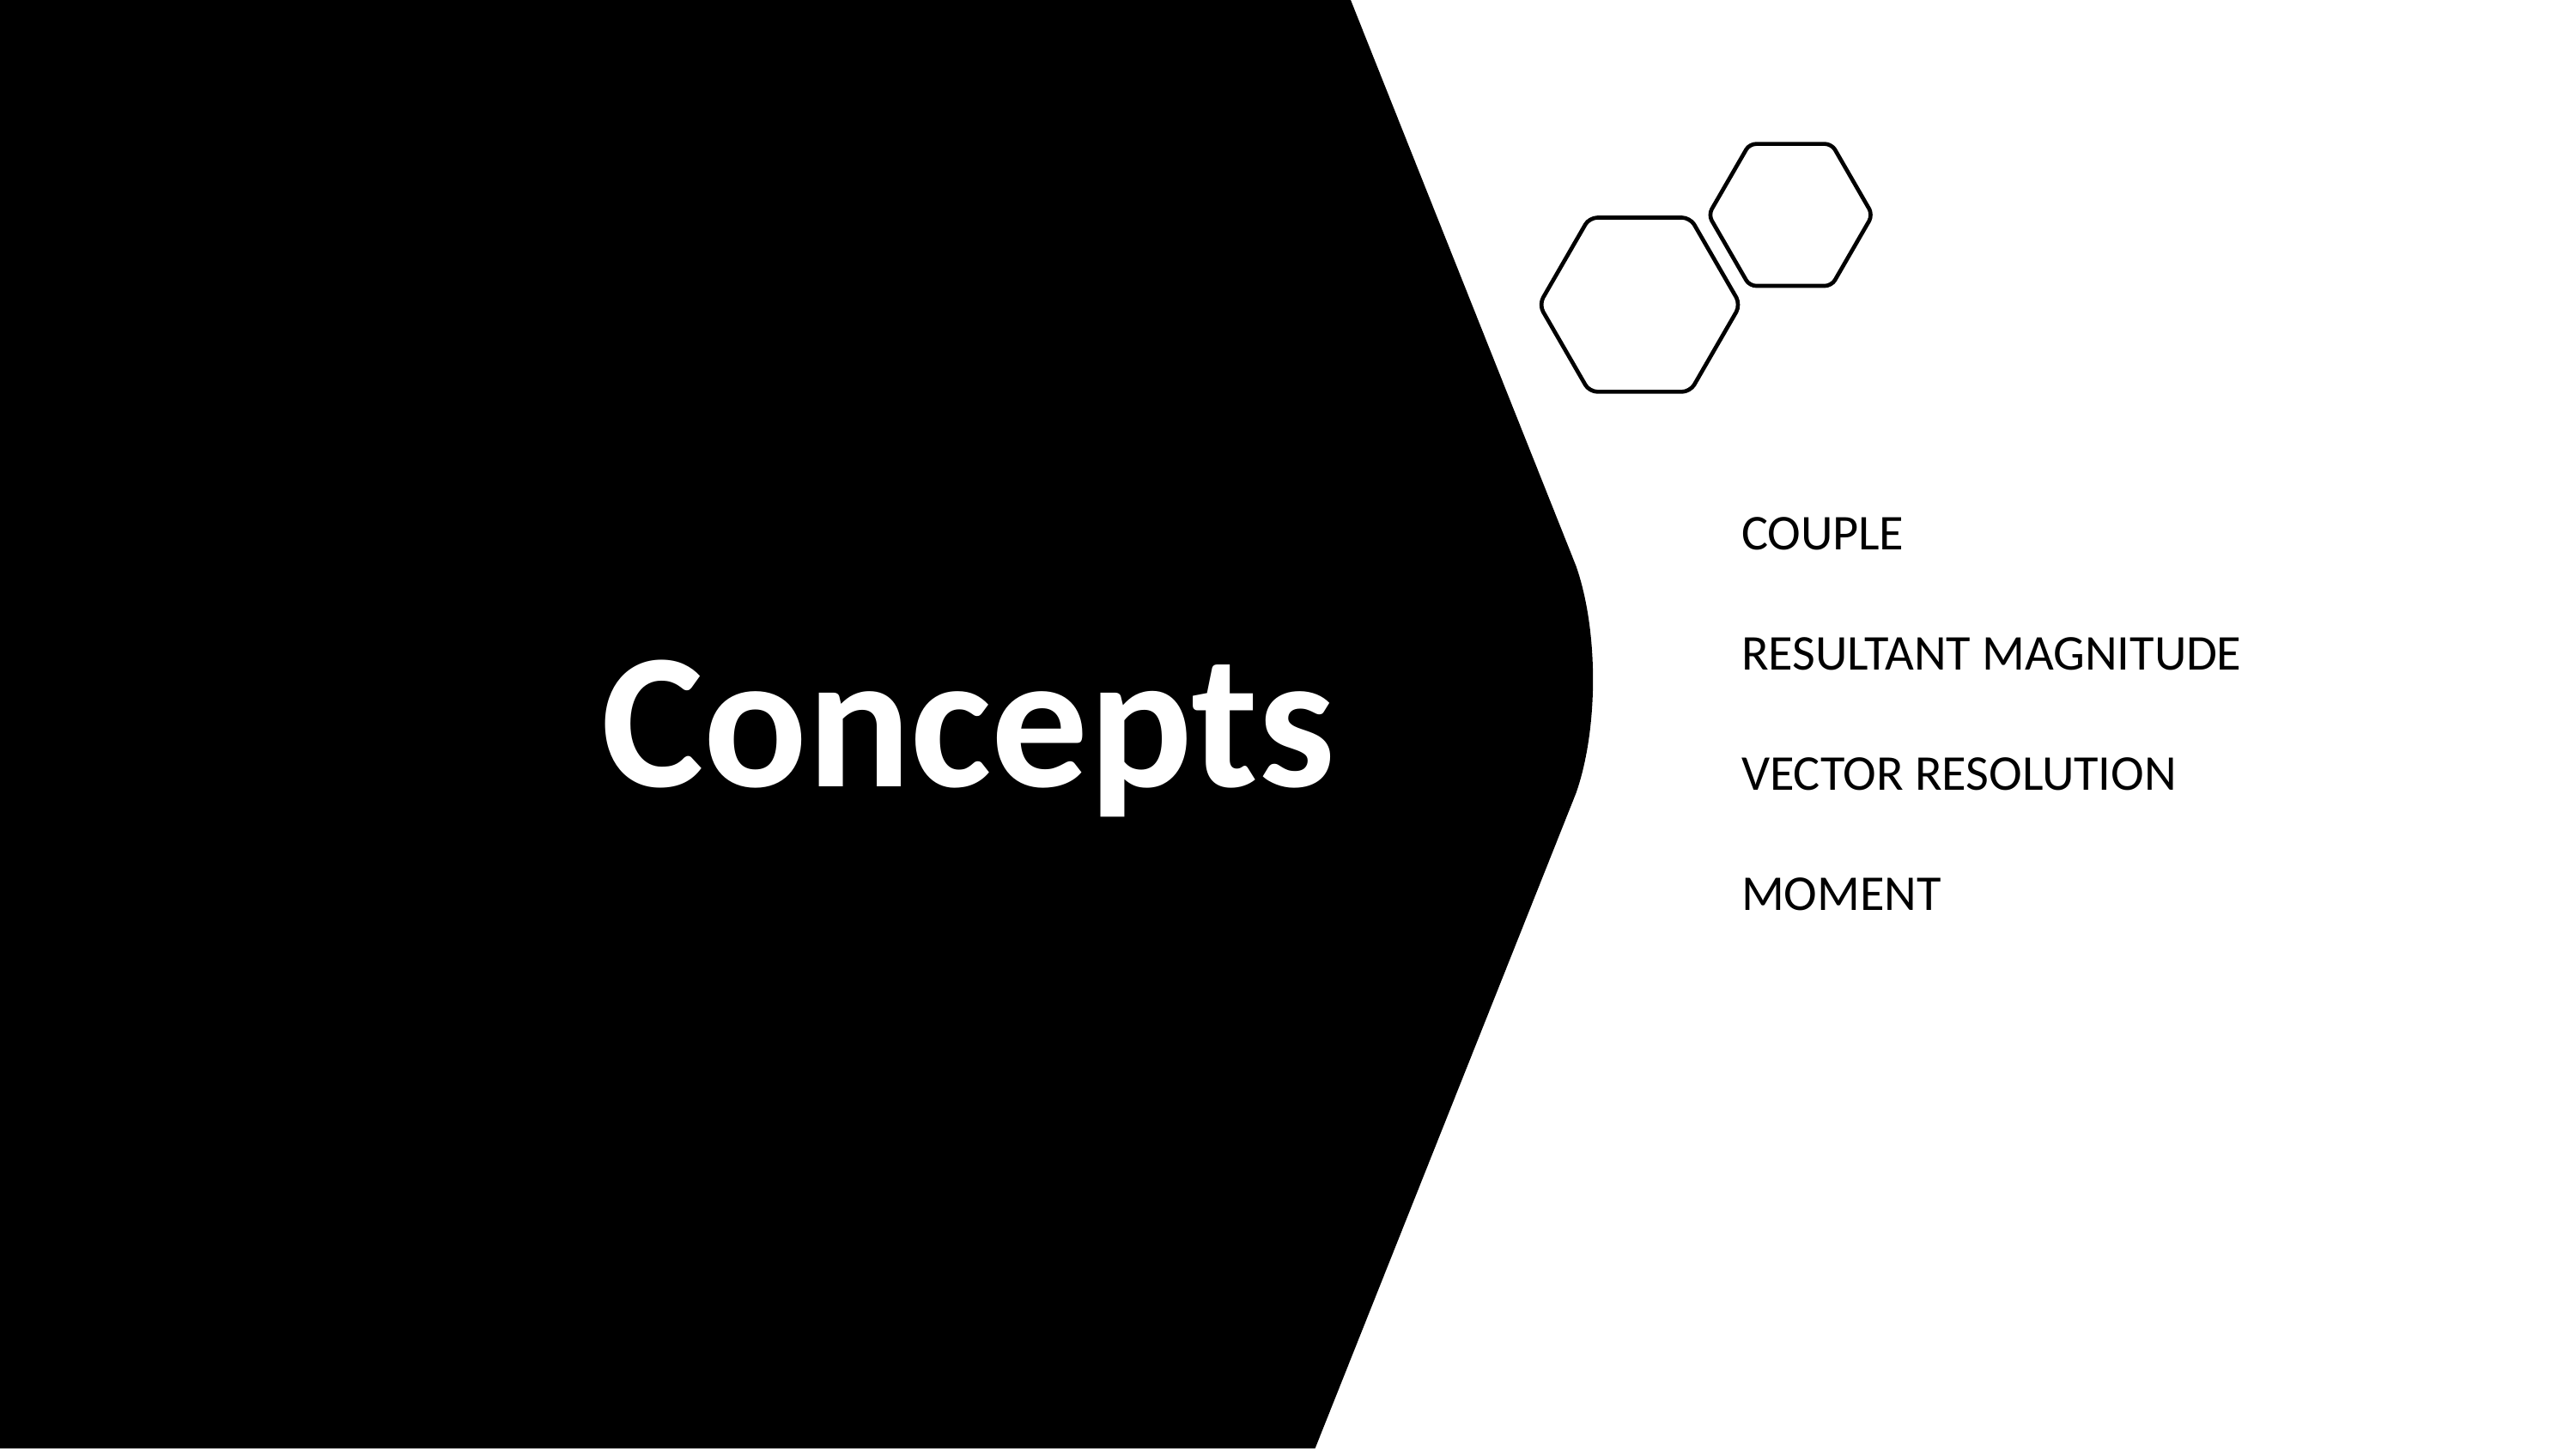

Concepts

COUPLE

RESULTANT MAGNITUDE

VECTOR RESOLUTION

MOMENT